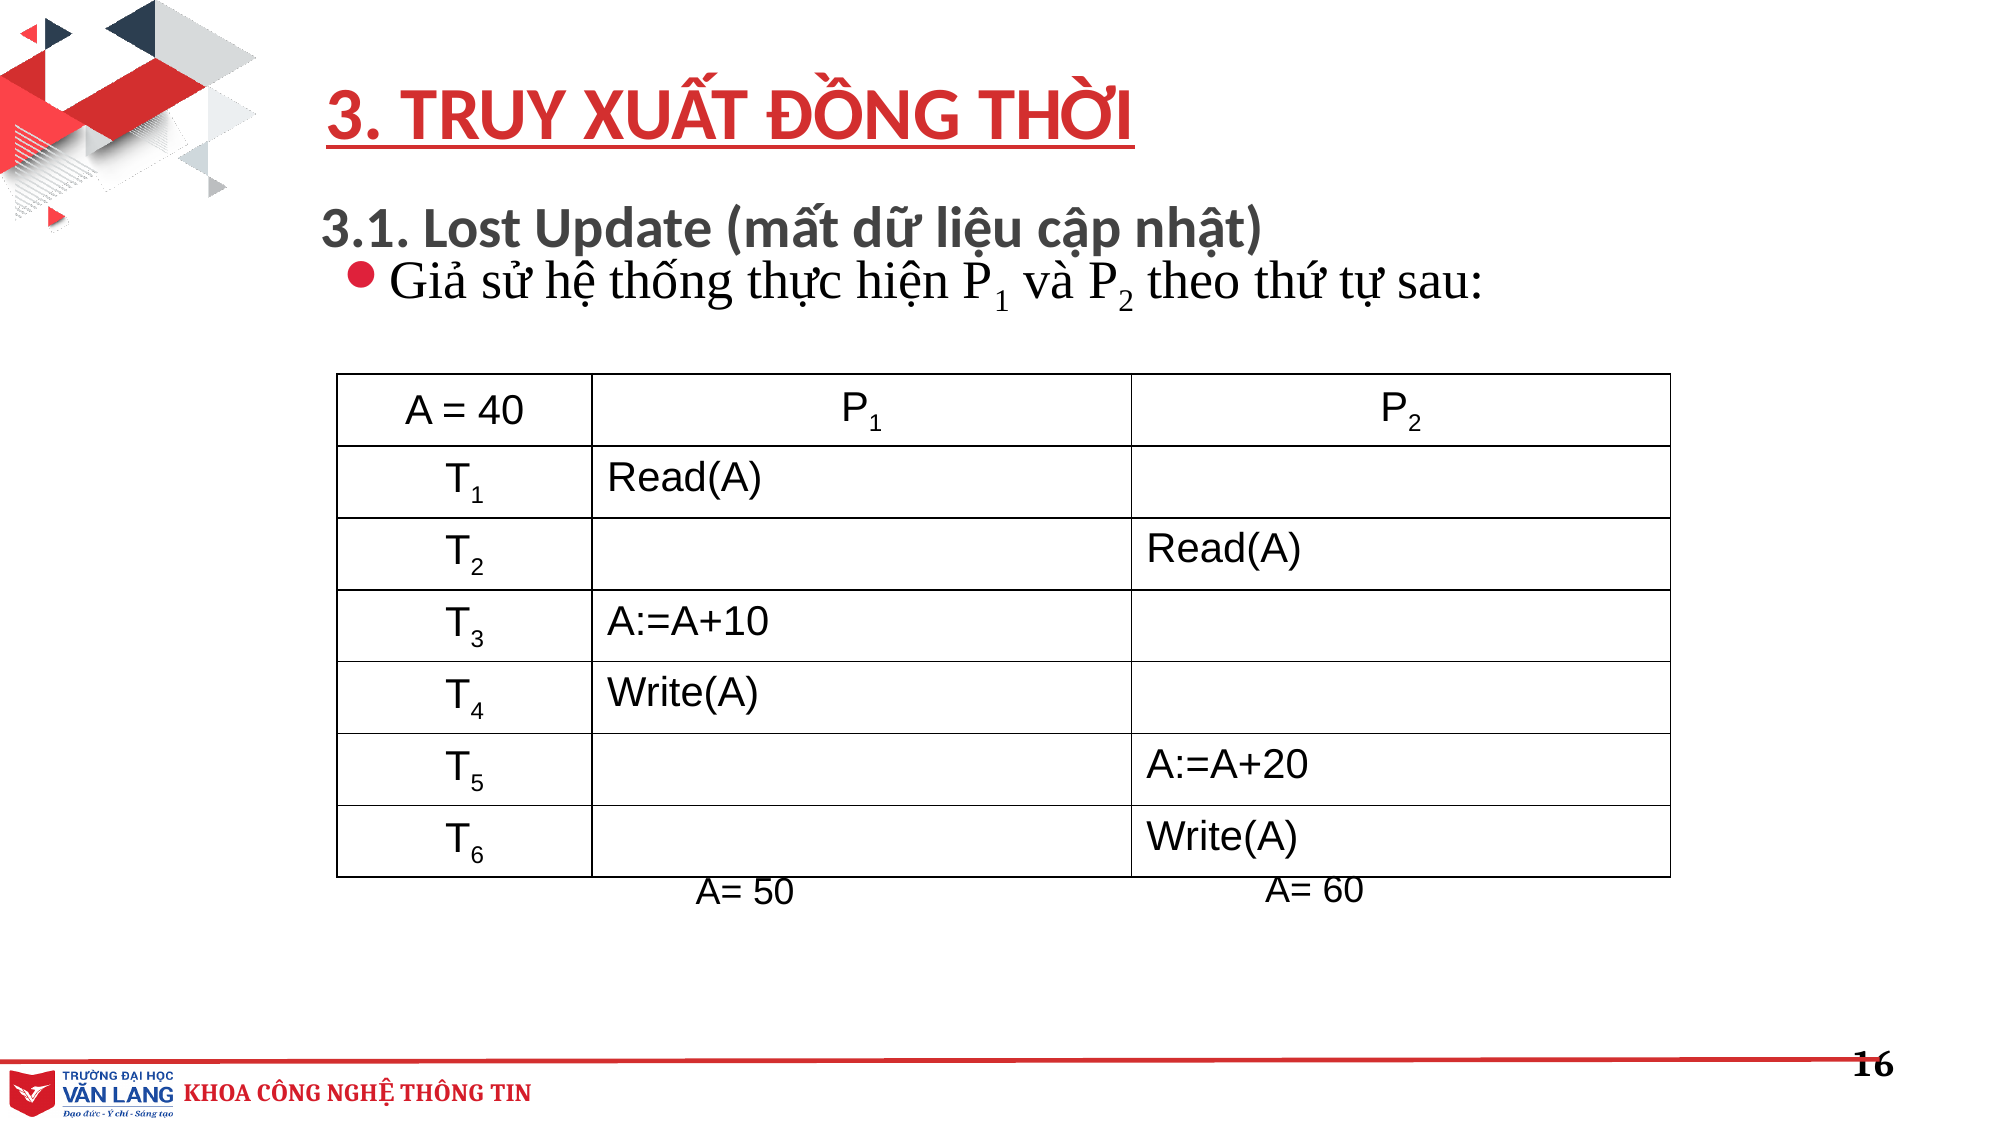

3. TRUY XUẤT ĐỒNG THỜI

3.1. Lost Update (mất dữ liệu cập nhật)

Giả sử hệ thống thực hiện P1 và P2 theo thứ tự sau:

| A = 40 | P1 | P2 |
| --- | --- | --- |
| T1 | Read(A) |  |
| T2 |  | Read(A) |
| T3 | A:=A+10 |  |
| T4 | Write(A) |  |
| T5 |  | A:=A+20 |
| T6 |  | Write(A) |

A= 60
A= 50